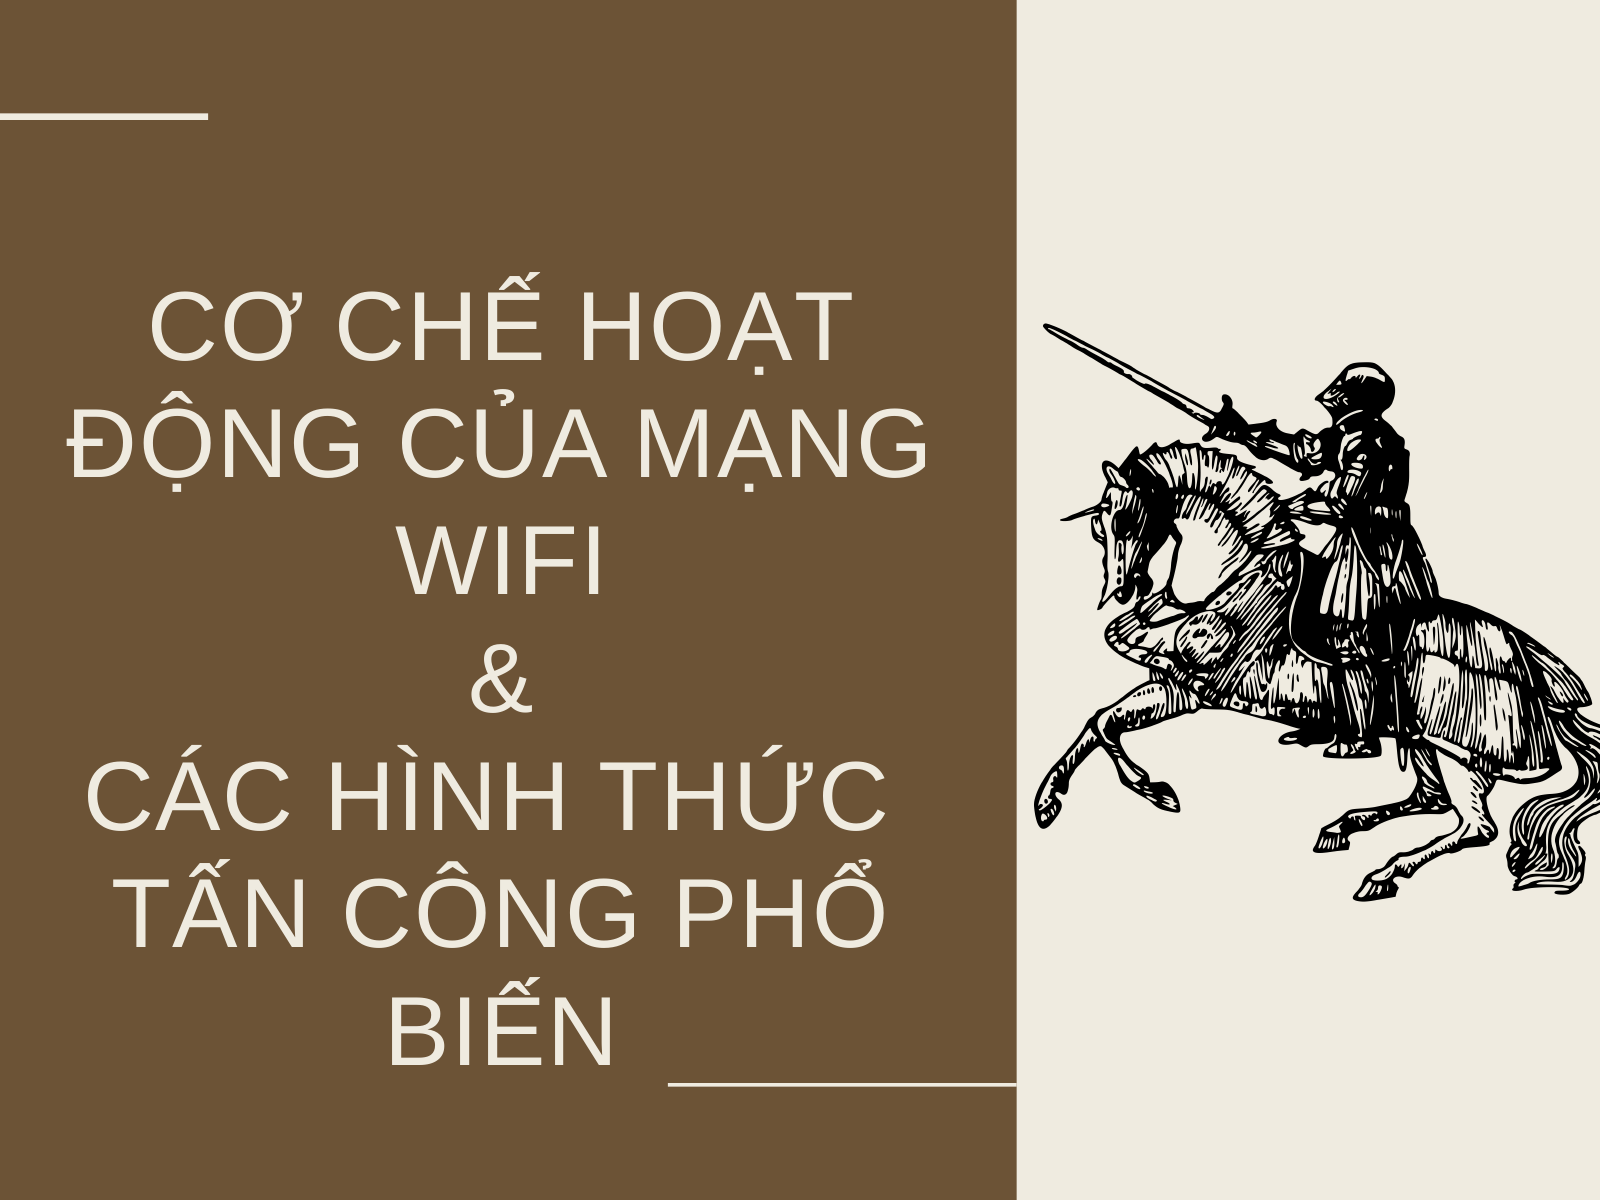

CƠ CHẾ HOẠT ĐỘNG CỦA MẠNG WIFI
&
CÁC HÌNH THỨC
TẤN CÔNG PHỔ BIẾN